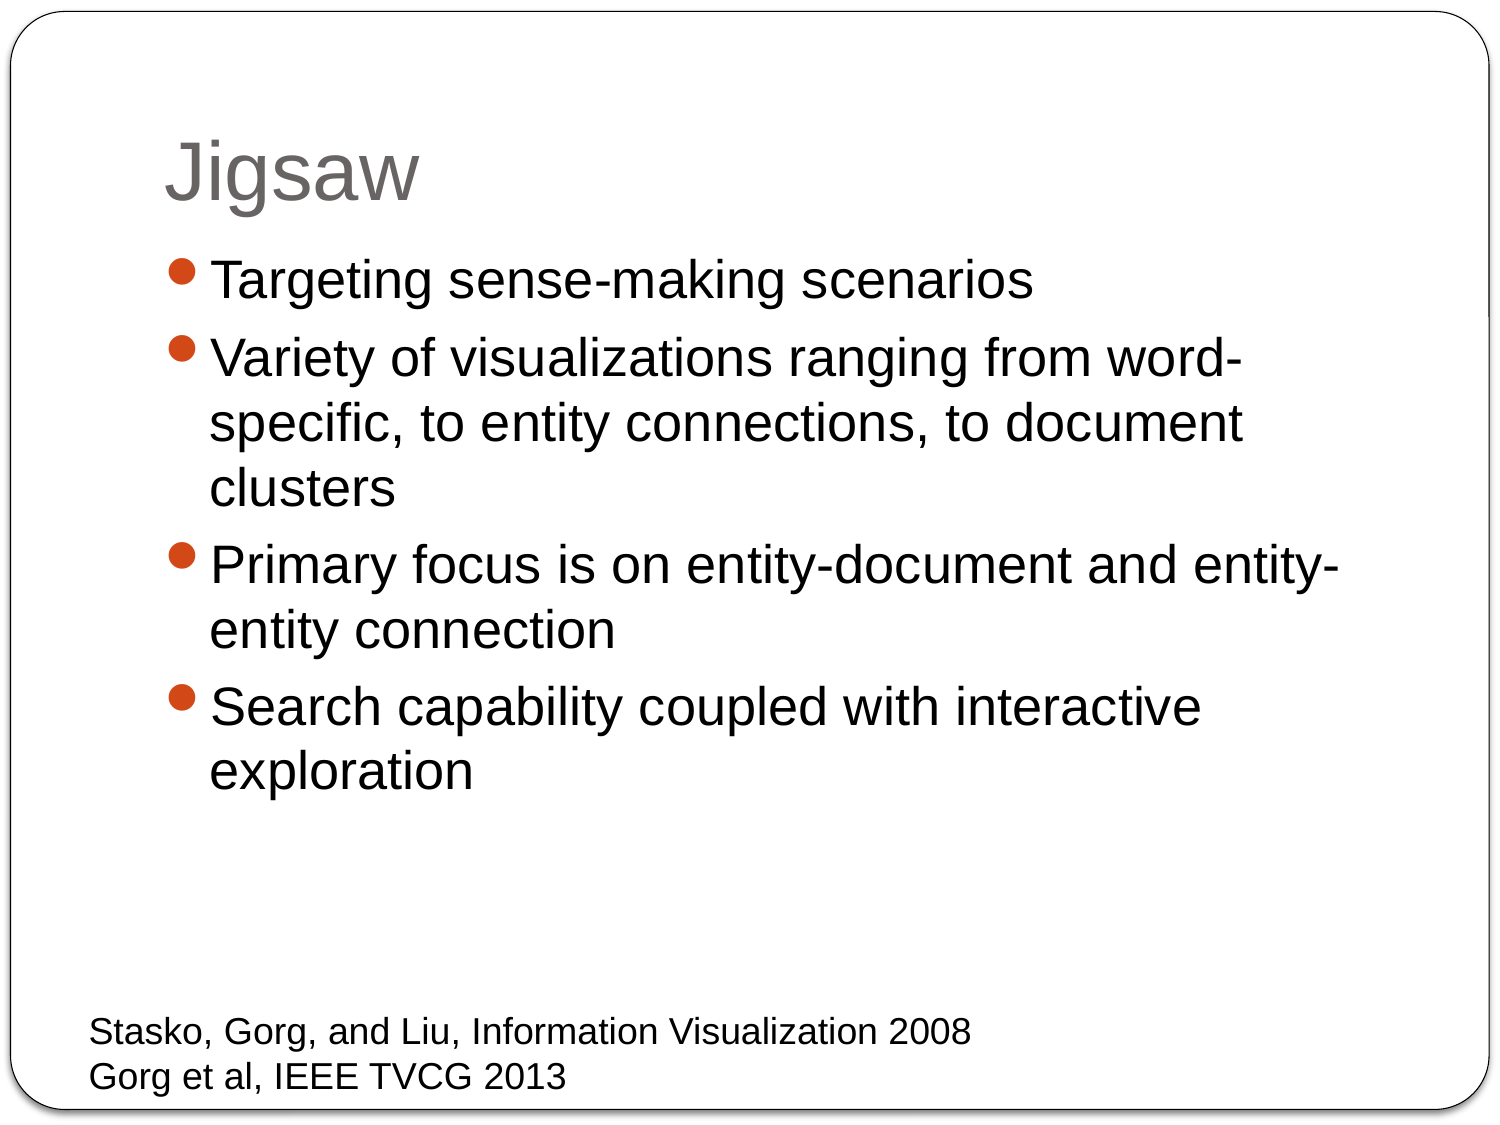

# Jigsaw
Targeting sense-making scenarios
Variety of visualizations ranging from word-specific, to entity connections, to document clusters
Primary focus is on entity-document and entity-entity connection
Search capability coupled with interactive exploration
Stasko, Gorg, and Liu, Information Visualization 2008
Gorg et al, IEEE TVCG 2013